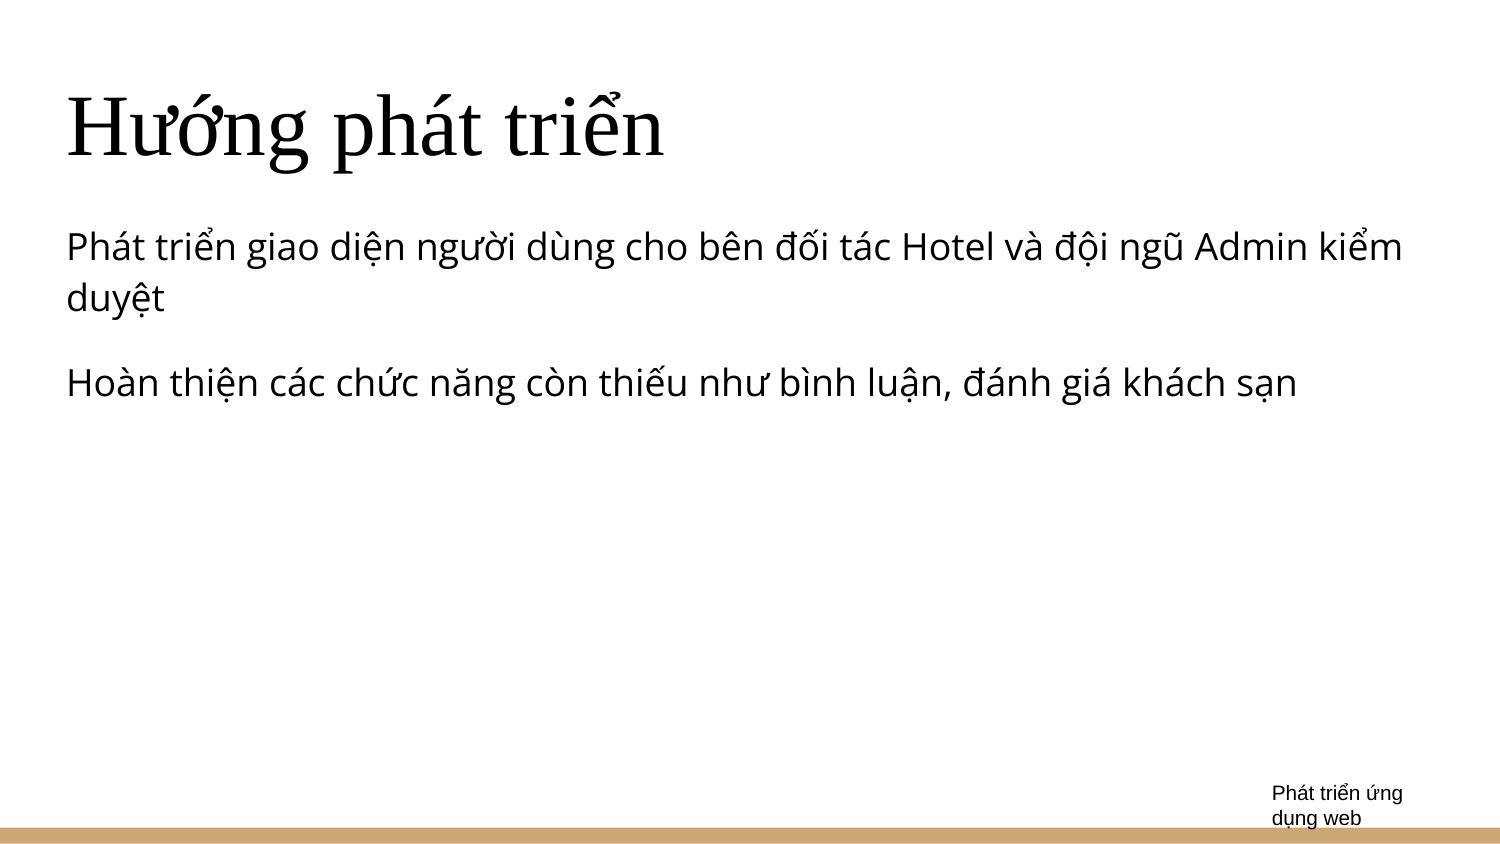

# Hướng phát triển
Phát triển giao diện người dùng cho bên đối tác Hotel và đội ngũ Admin kiểm duyệt
Hoàn thiện các chức năng còn thiếu như bình luận, đánh giá khách sạn

Phát triển ứng dụng web